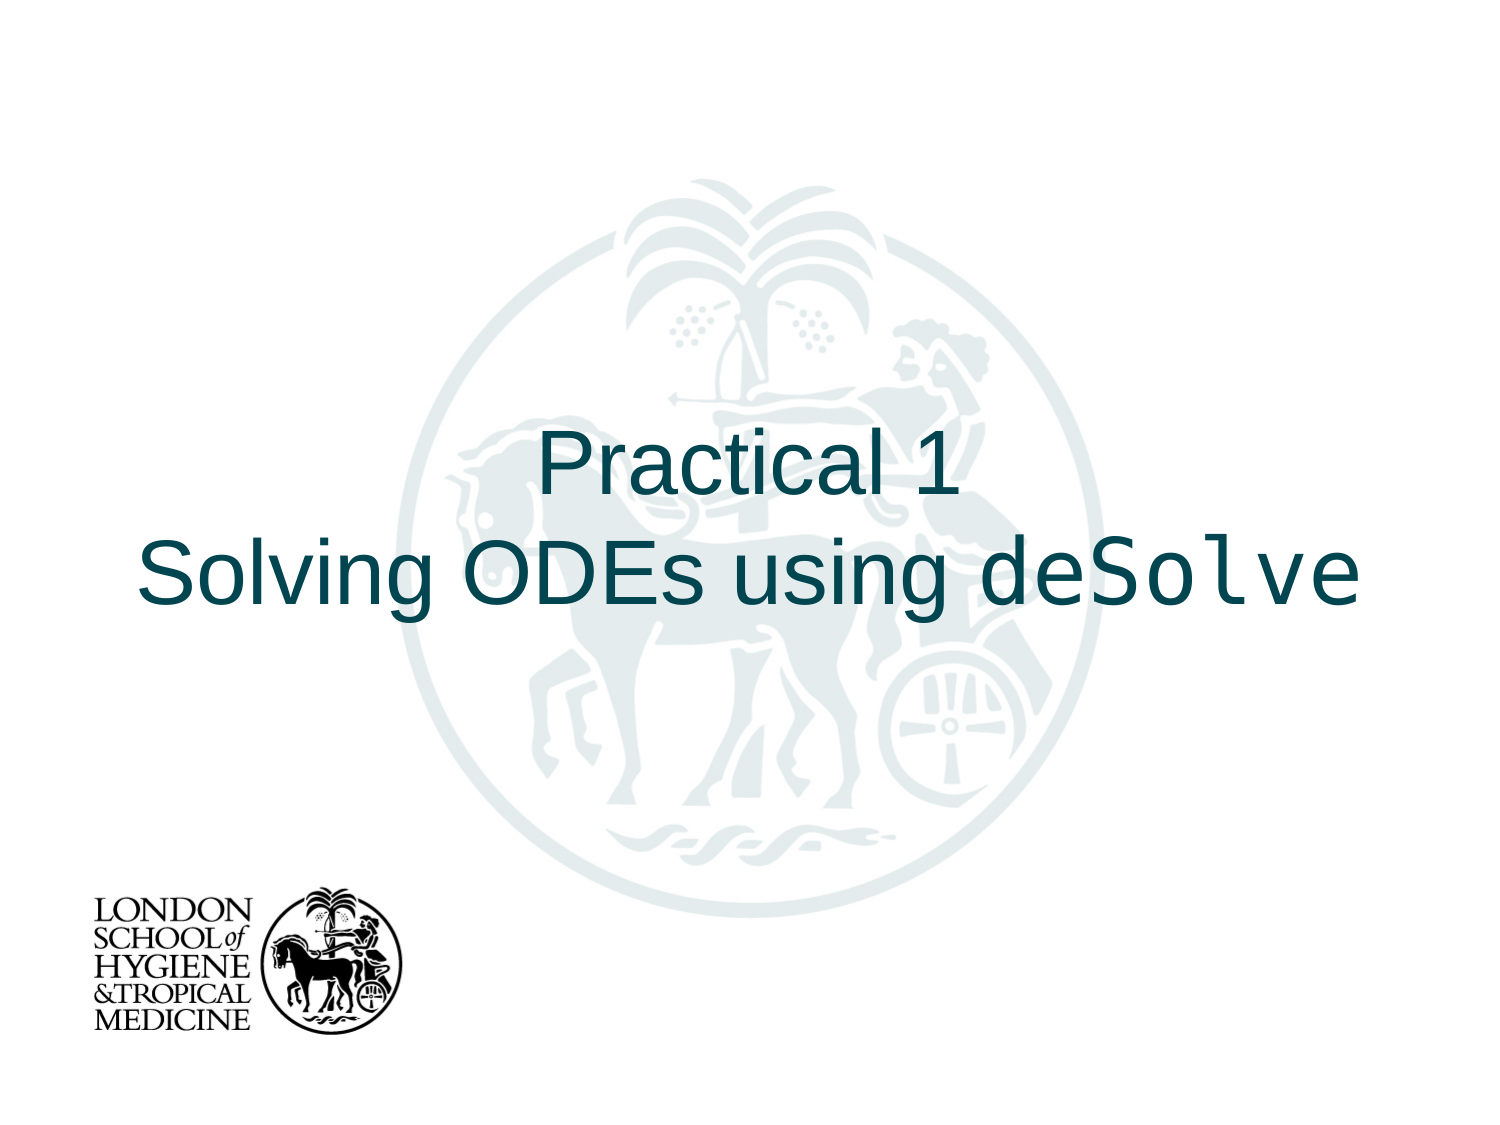

# Practical 1 Solving ODEs using deSolve